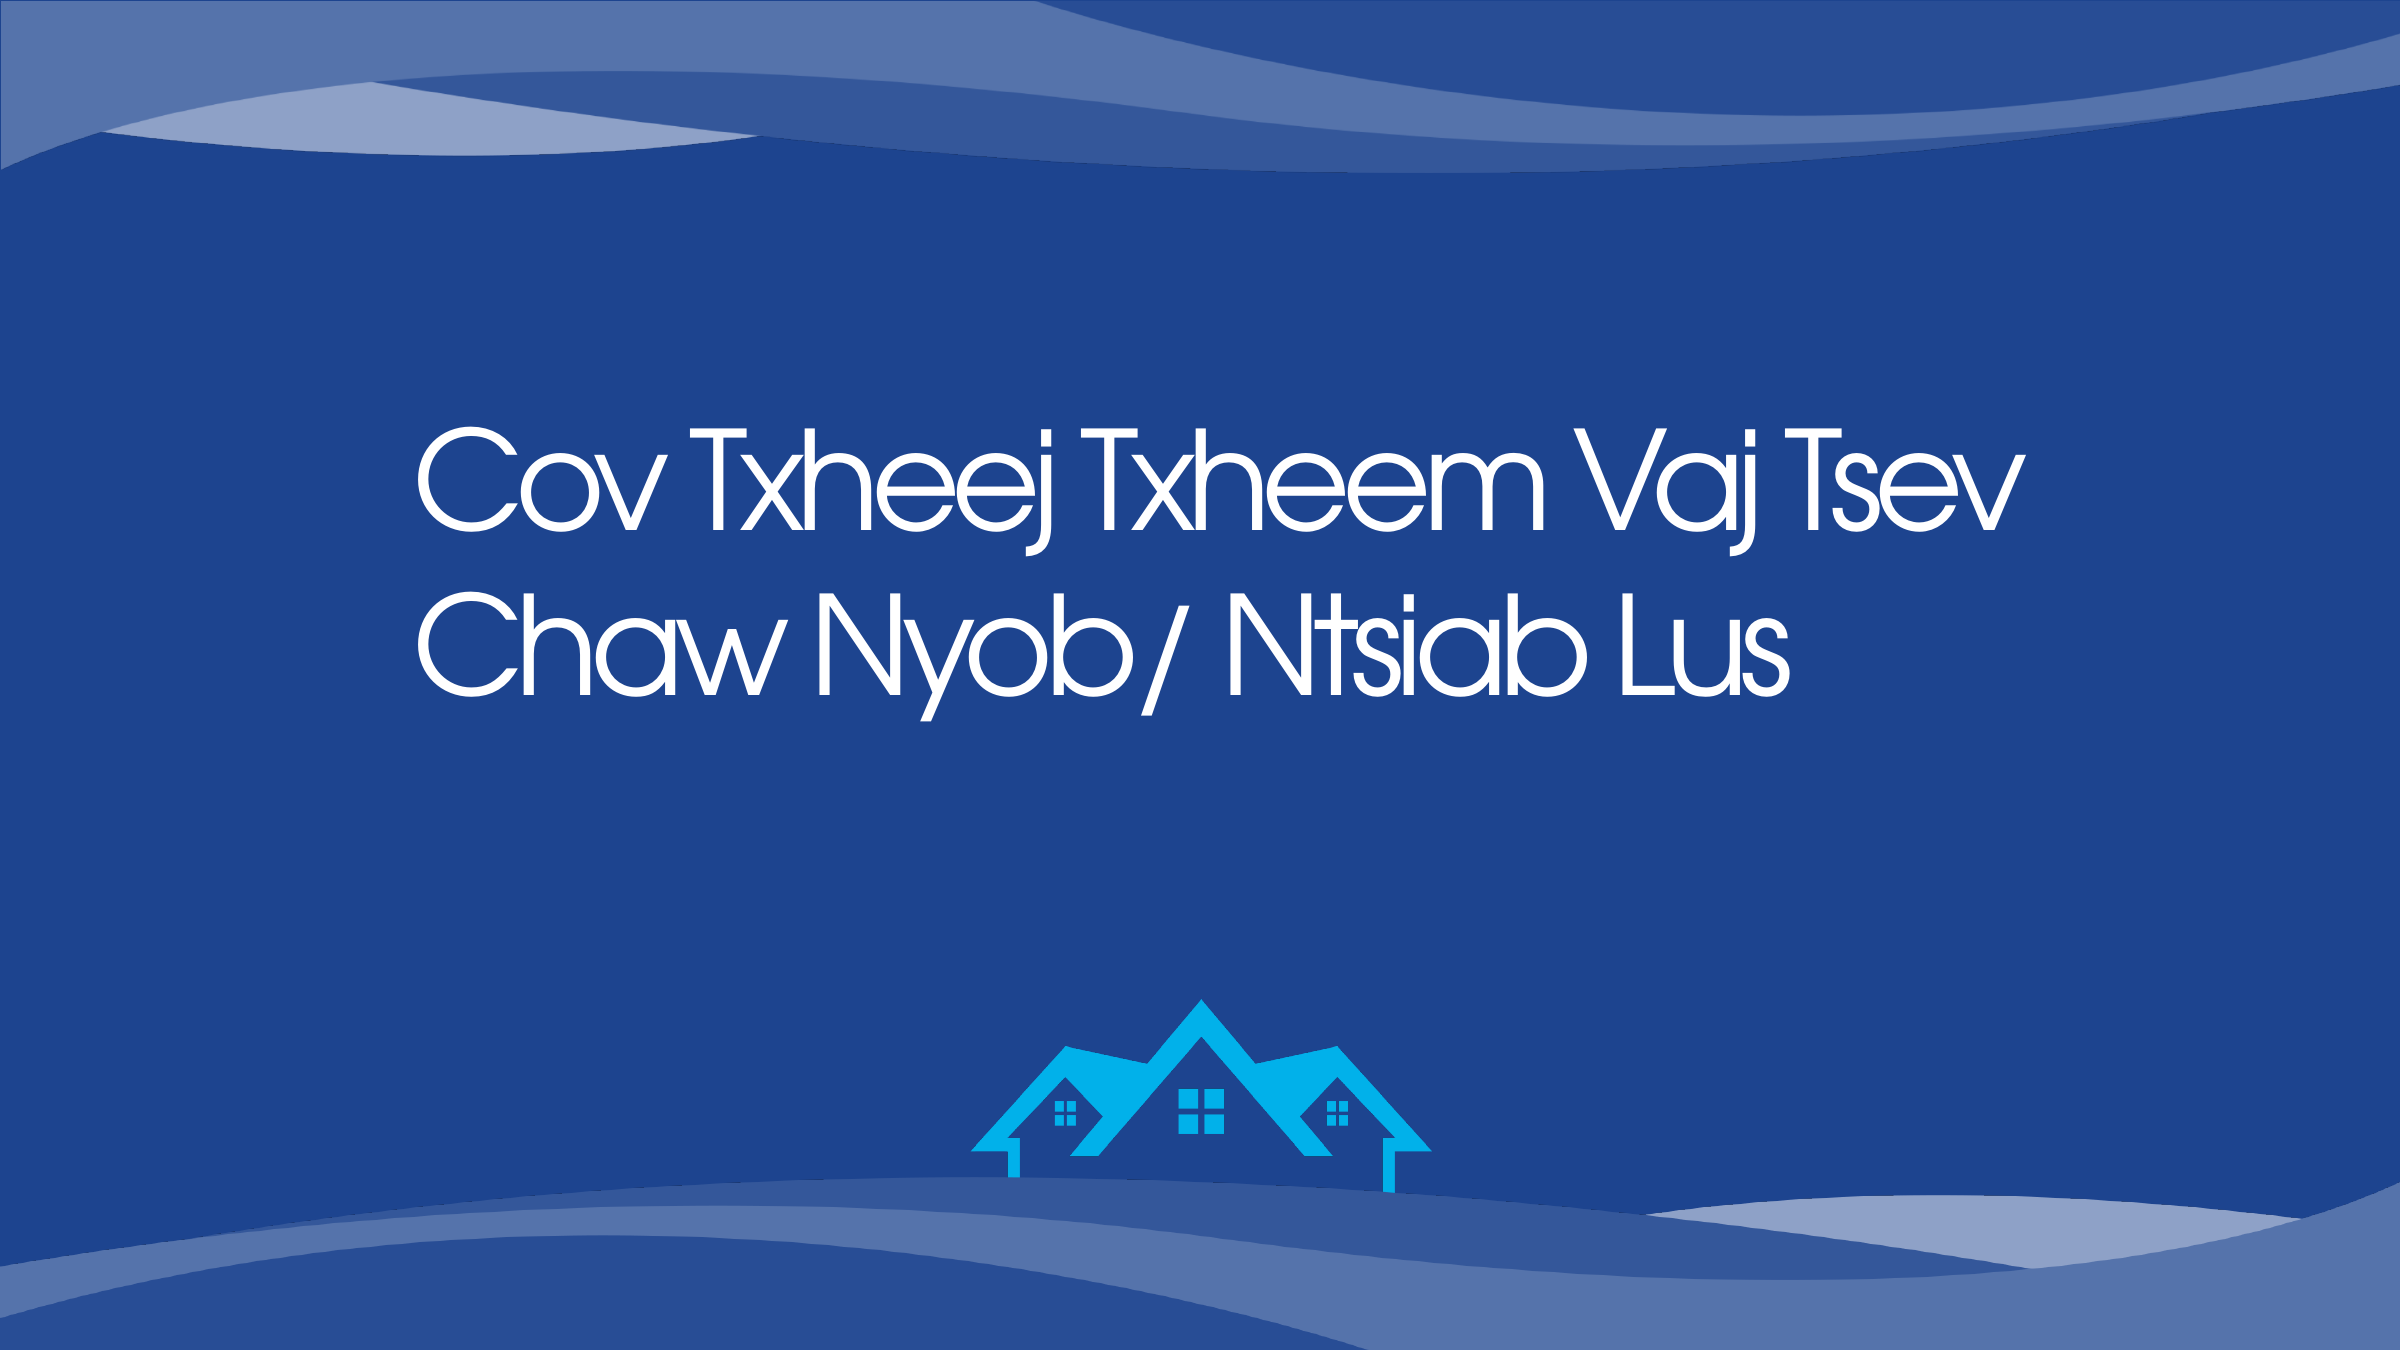

# Cov Txheej Txheem Vaj Tsev Chaw Nyob/ Ntsiab Lus